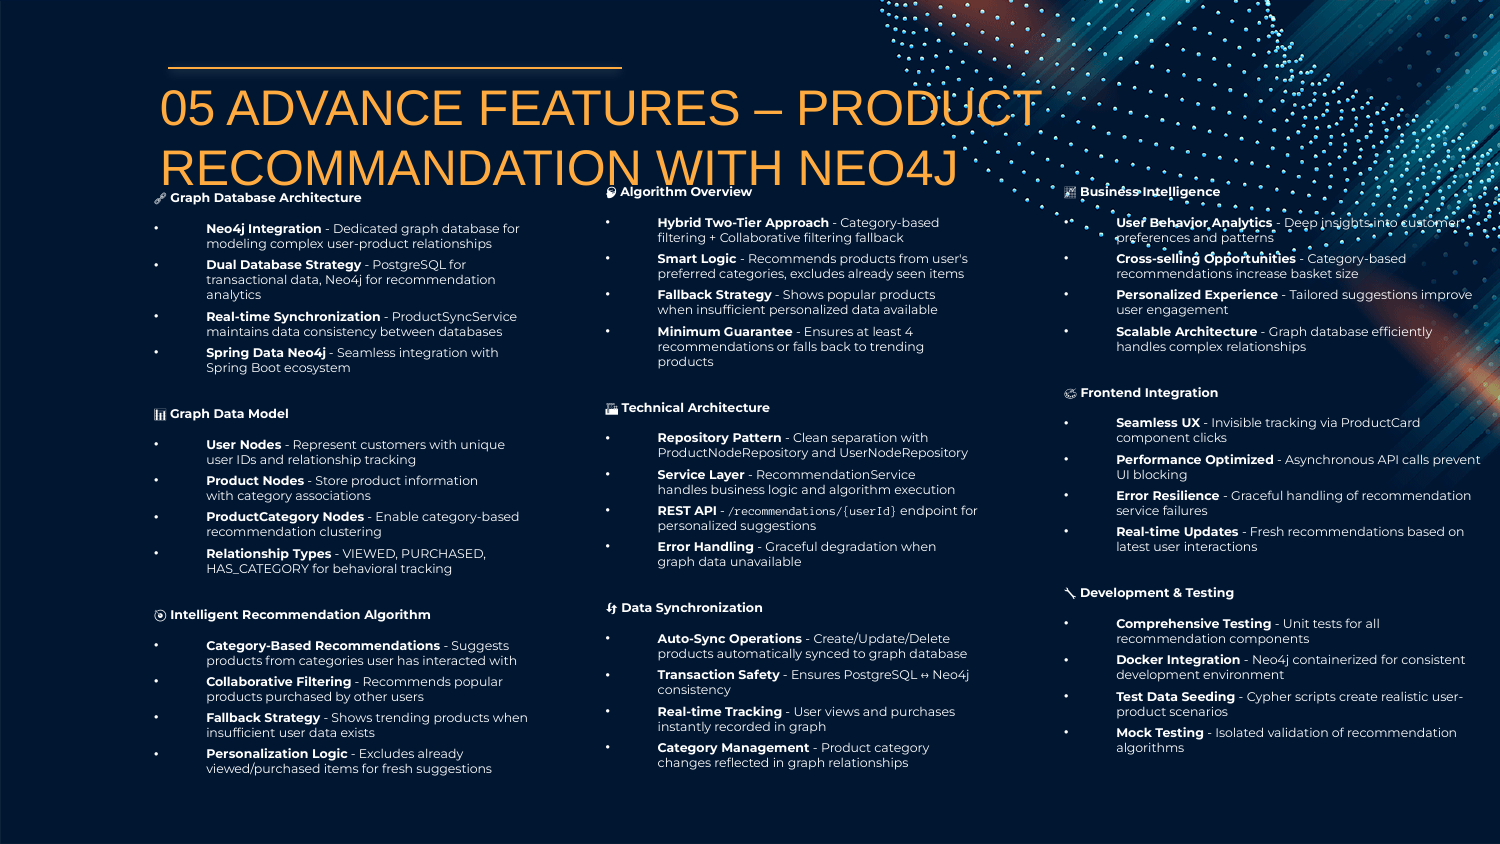

# 05 ADVANCE FEATURES – PRODUCT RECOMMANDATION WITH NEO4J
🧠 Algorithm Overview
Hybrid Two-Tier Approach - Category-based filtering + Collaborative filtering fallback
Smart Logic - Recommends products from user's preferred categories, excludes already seen items
Fallback Strategy - Shows popular products when insufficient personalized data available
Minimum Guarantee - Ensures at least 4 recommendations or falls back to trending products
🏗️ Technical Architecture
Repository Pattern - Clean separation with ProductNodeRepository and UserNodeRepository
Service Layer - RecommendationService handles business logic and algorithm execution
REST API - /recommendations/{userId} endpoint for personalized suggestions
Error Handling - Graceful degradation when graph data unavailable
🔄 Data Synchronization
Auto-Sync Operations - Create/Update/Delete products automatically synced to graph database
Transaction Safety - Ensures PostgreSQL ↔ Neo4j consistency
Real-time Tracking - User views and purchases instantly recorded in graph
Category Management - Product category changes reflected in graph relationships
📈 Business Intelligence
User Behavior Analytics - Deep insights into customer preferences and patterns
Cross-selling Opportunities - Category-based recommendations increase basket size
Personalized Experience - Tailored suggestions improve user engagement
Scalable Architecture - Graph database efficiently handles complex relationships
🎨 Frontend Integration
Seamless UX - Invisible tracking via ProductCard component clicks
Performance Optimized - Asynchronous API calls prevent UI blocking
Error Resilience - Graceful handling of recommendation service failures
Real-time Updates - Fresh recommendations based on latest user interactions
🔧 Development & Testing
Comprehensive Testing - Unit tests for all recommendation components
Docker Integration - Neo4j containerized for consistent development environment
Test Data Seeding - Cypher scripts create realistic user-product scenarios
Mock Testing - Isolated validation of recommendation algorithms
🔗 Graph Database Architecture
Neo4j Integration - Dedicated graph database for modeling complex user-product relationships
Dual Database Strategy - PostgreSQL for transactional data, Neo4j for recommendation analytics
Real-time Synchronization - ProductSyncService maintains data consistency between databases
Spring Data Neo4j - Seamless integration with Spring Boot ecosystem
📊 Graph Data Model
User Nodes - Represent customers with unique user IDs and relationship tracking
Product Nodes - Store product information with category associations
ProductCategory Nodes - Enable category-based recommendation clustering
Relationship Types - VIEWED, PURCHASED, HAS_CATEGORY for behavioral tracking
🎯 Intelligent Recommendation Algorithm
Category-Based Recommendations - Suggests products from categories user has interacted with
Collaborative Filtering - Recommends popular products purchased by other users
Fallback Strategy - Shows trending products when insufficient user data exists
Personalization Logic - Excludes already viewed/purchased items for fresh suggestions